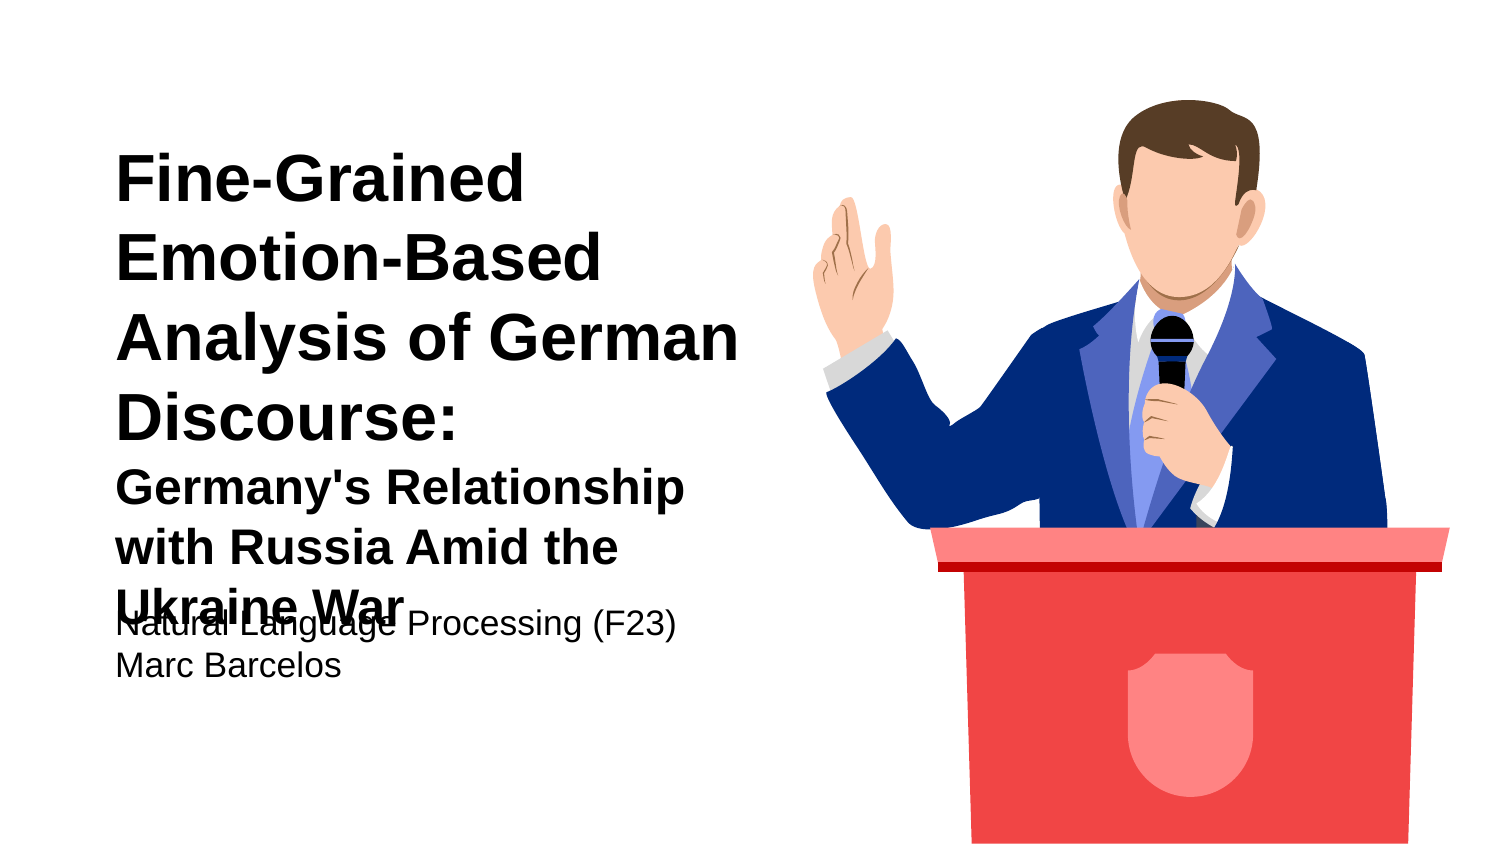

# Fine-Grained Emotion-Based Analysis of German Discourse: Germany's Relationship with Russia Amid the Ukraine War
Natural Language Processing (F23)
Marc Barcelos